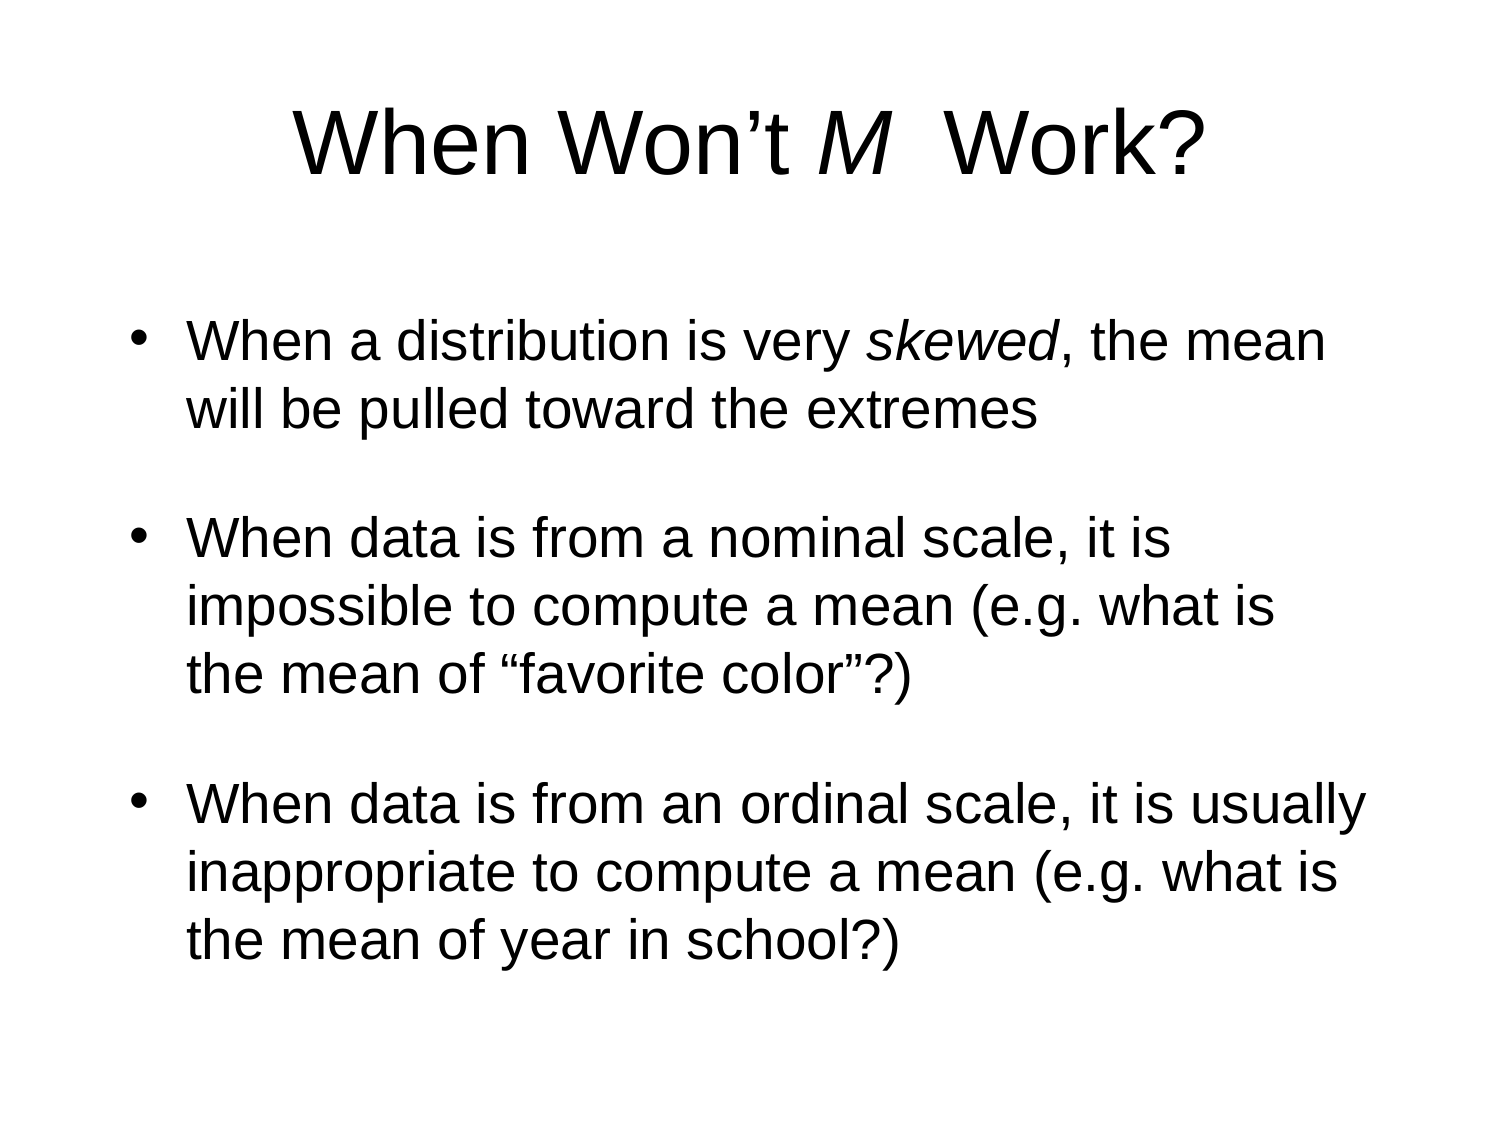

# When Won’t M  Work?
When a distribution is very skewed, the mean will be pulled toward the extremes
When data is from a nominal scale, it is impossible to compute a mean (e.g. what is the mean of “favorite color”?)
When data is from an ordinal scale, it is usually inappropriate to compute a mean (e.g. what is the mean of year in school?)